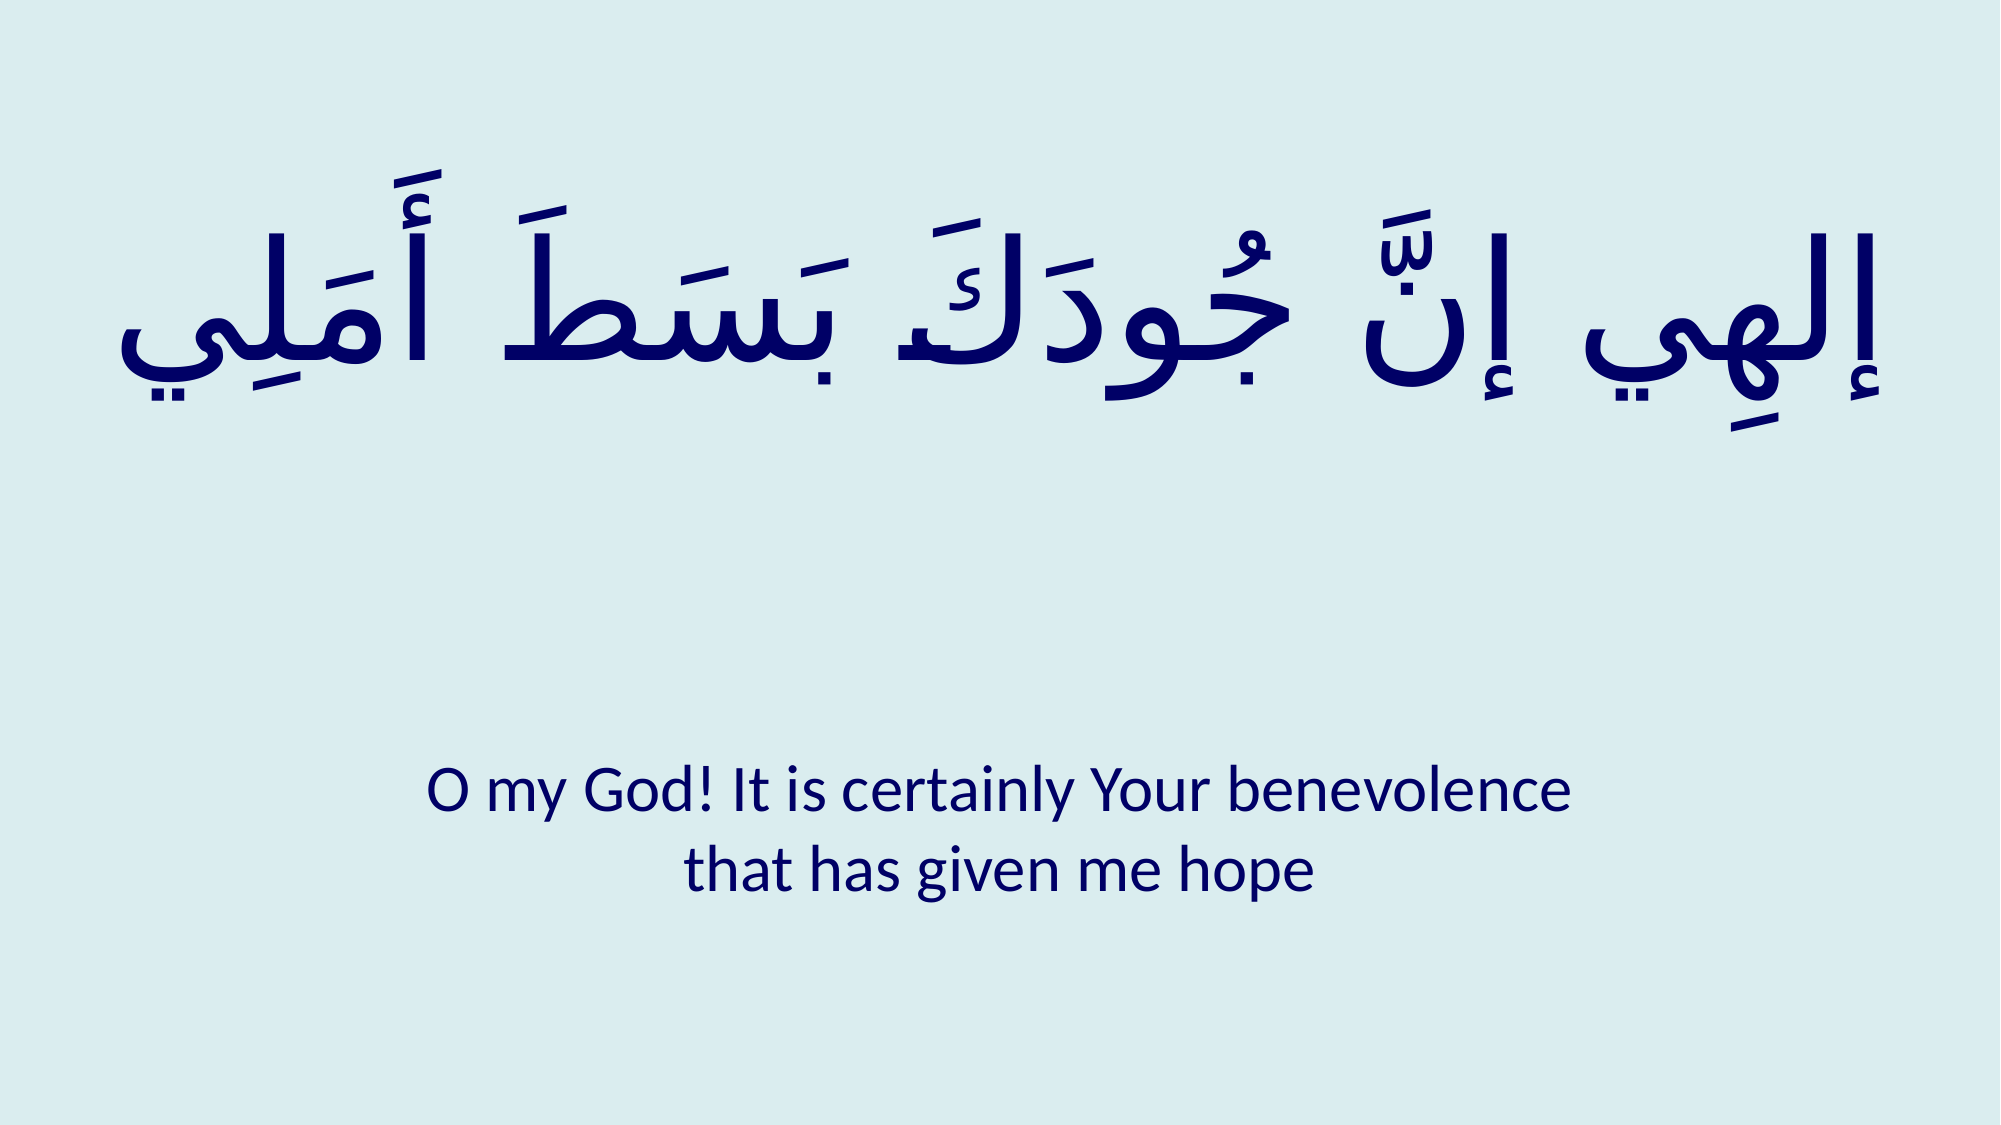

# إلهِي إنَّ جُودَكَ بَسَطَ أَمَلِي
O my God! It is certainly Your benevolence that has given me hope